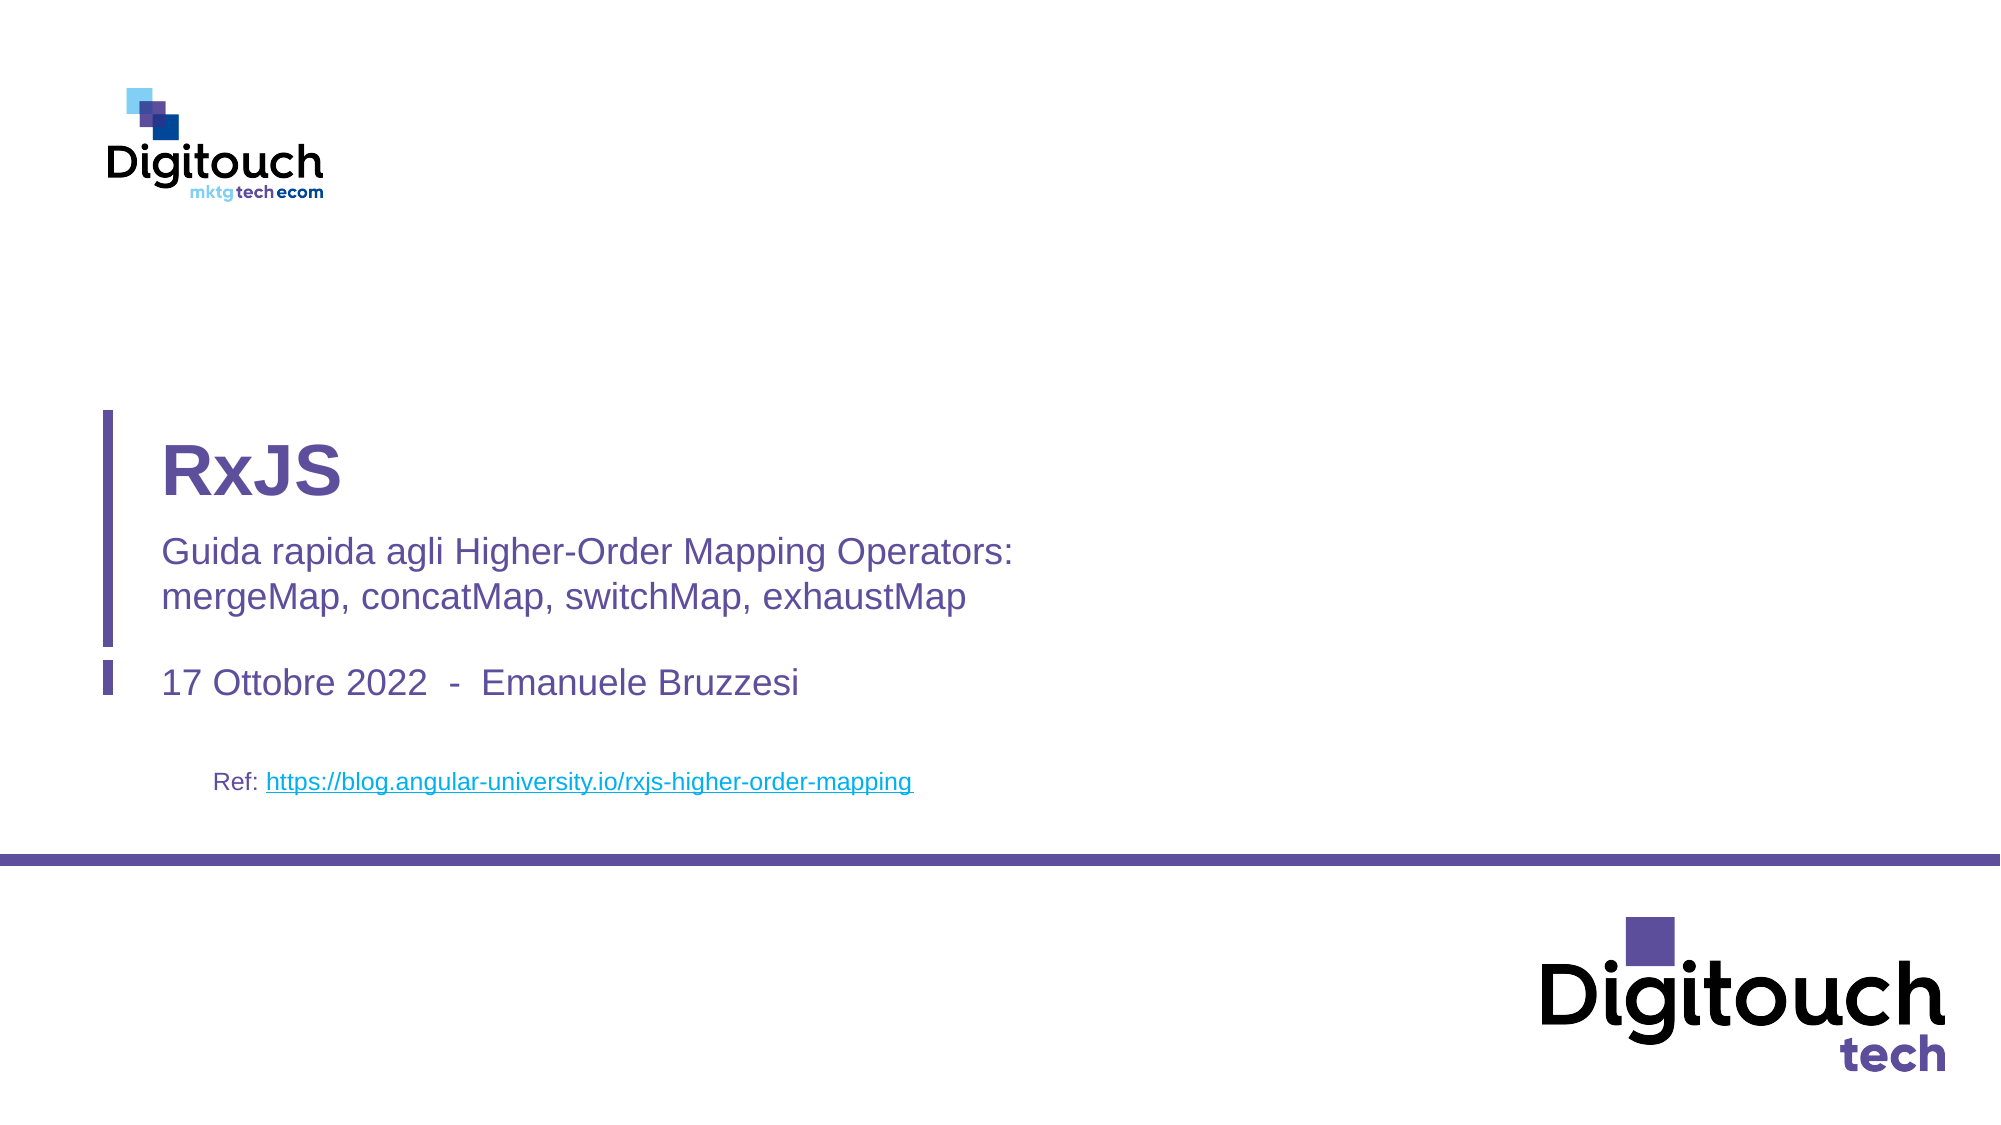

RxJS
Guida rapida agli Higher-Order Mapping Operators:
mergeMap, concatMap, switchMap, exhaustMap
17 Ottobre 2022  -  Emanuele Bruzzesi
Ref: https://blog.angular-university.io/rxjs-higher-order-mapping